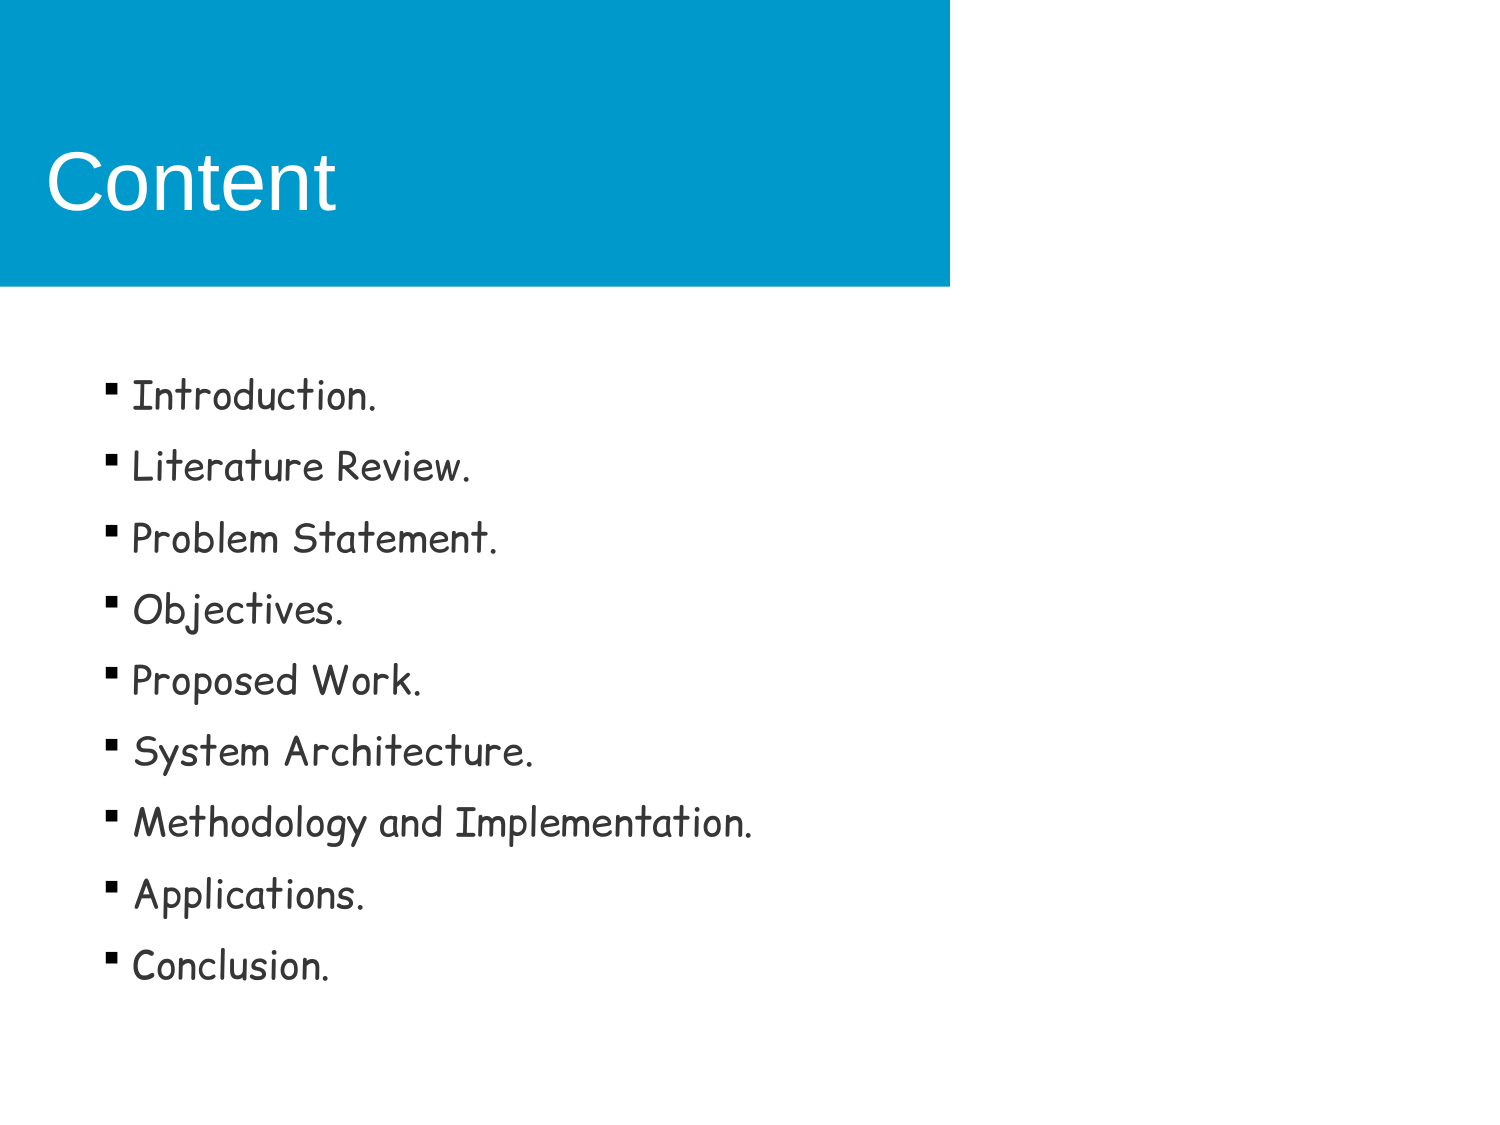

# Content
 Introduction.
 Literature Review.
 Problem Statement.
 Objectives.
 Proposed Work.
 System Architecture.
 Methodology and Implementation.
 Applications.
 Conclusion.